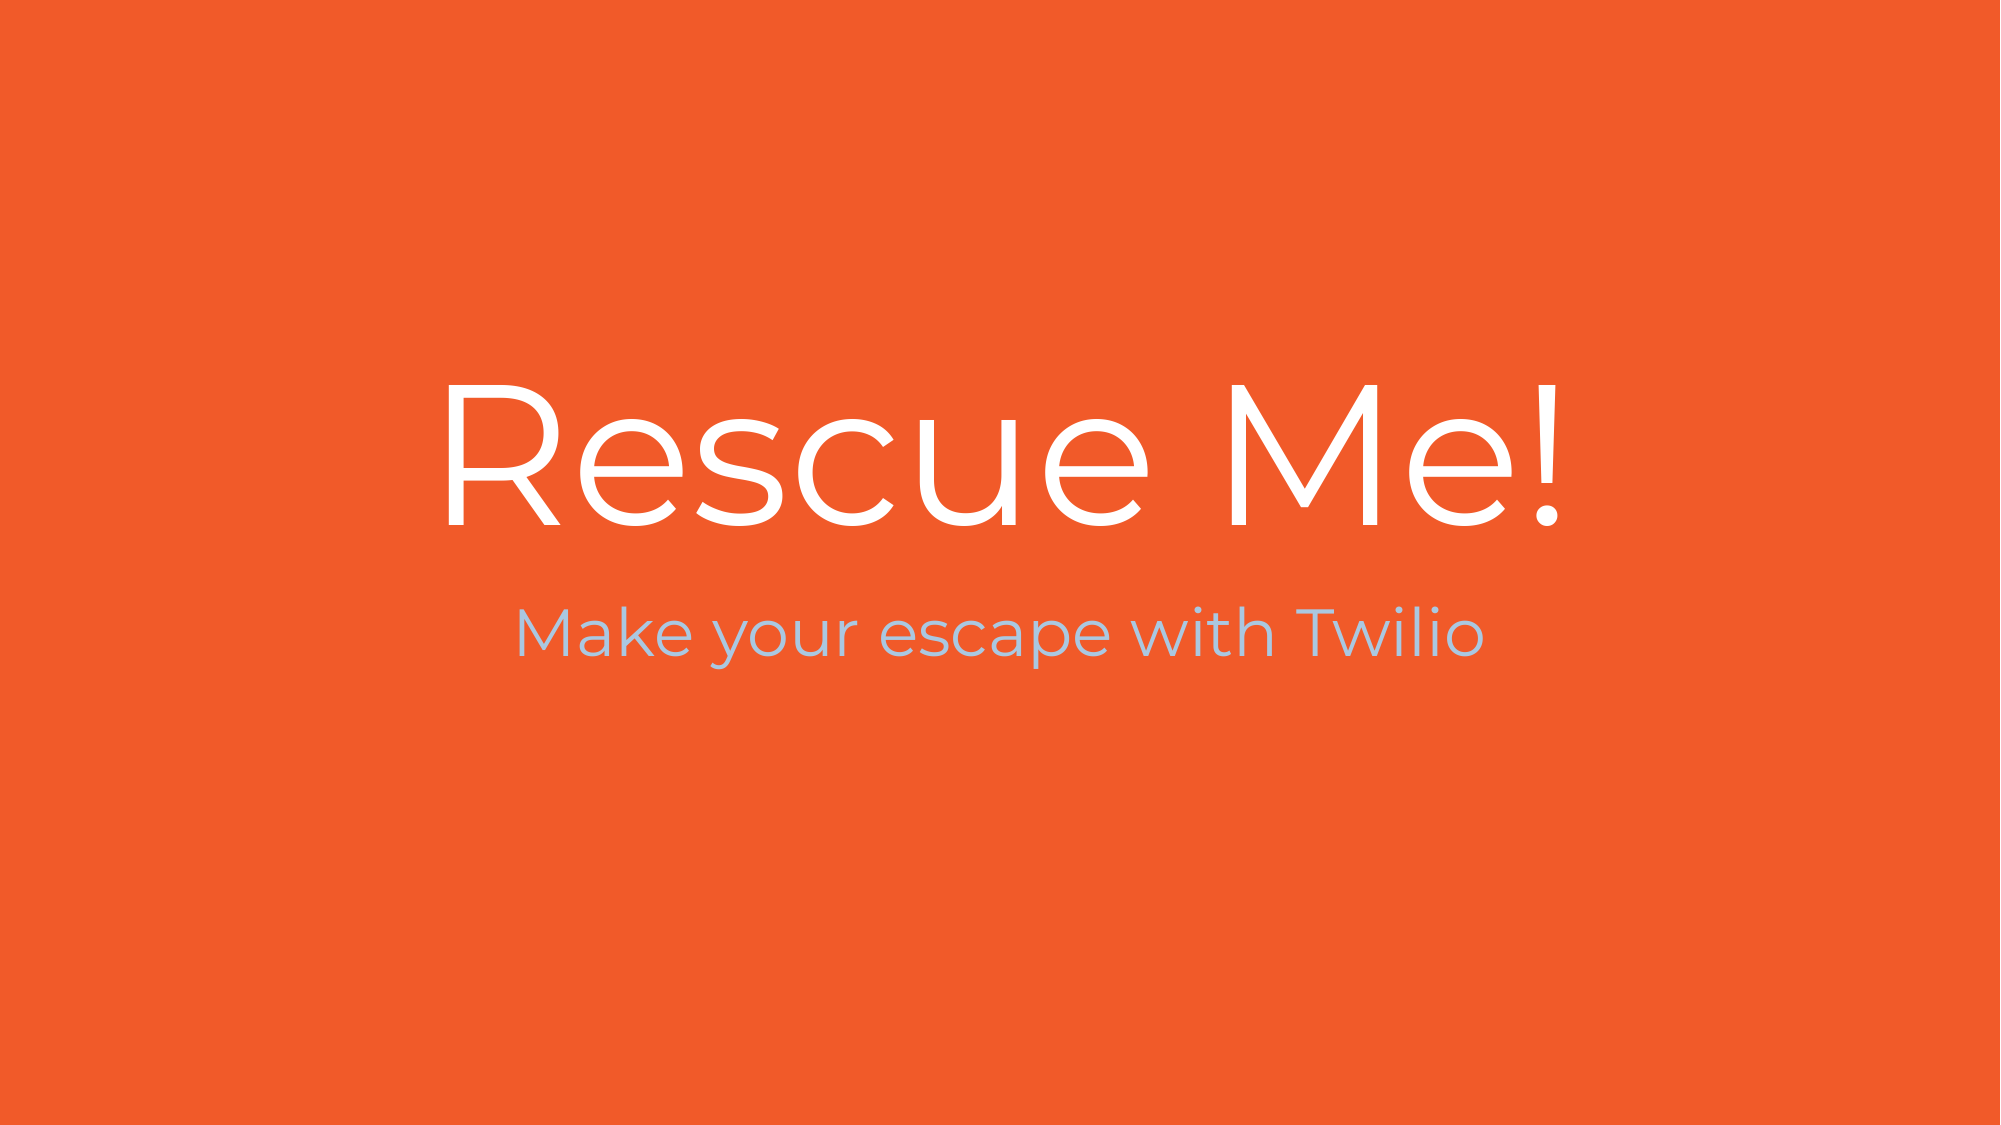

# Rescue Me!
Make your escape with Twilio